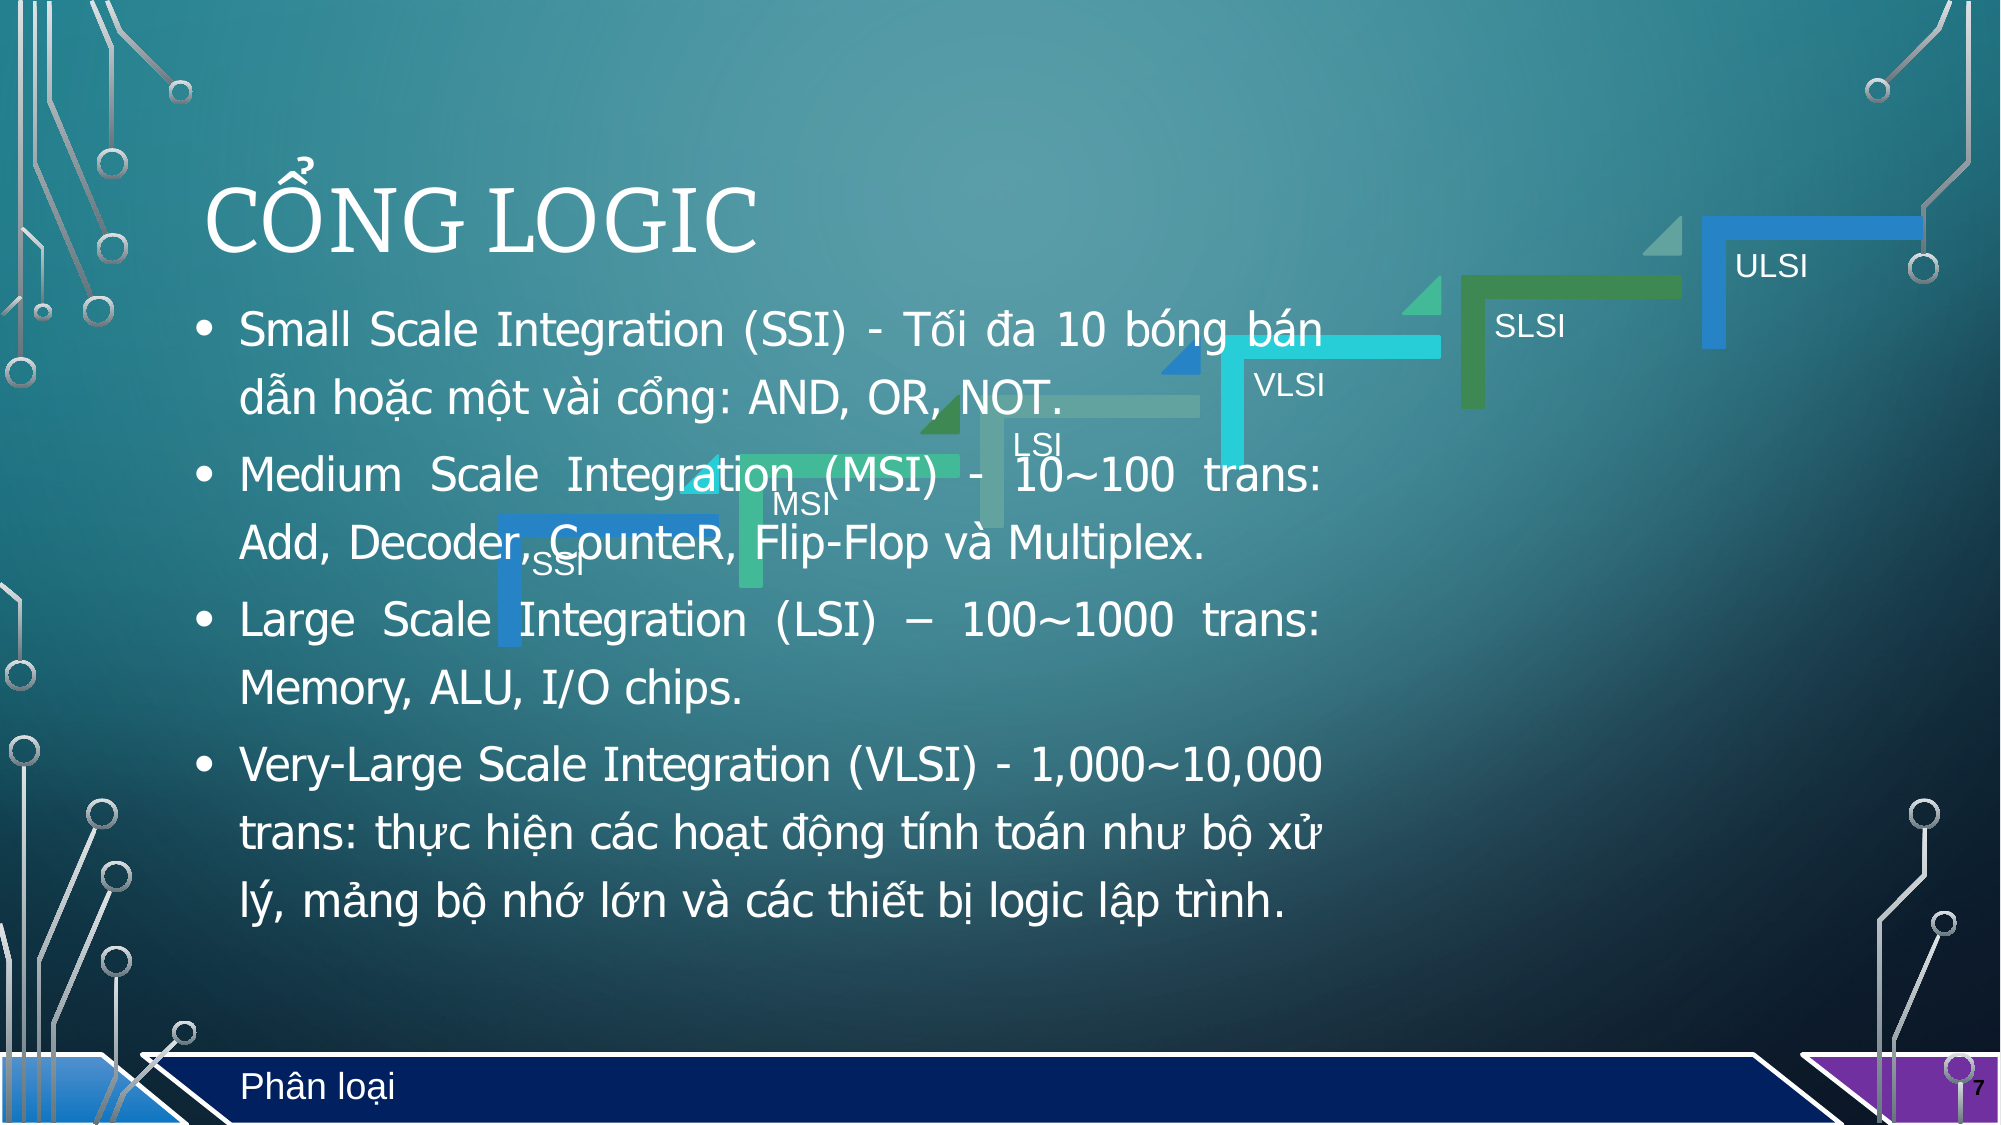

SSI
MSI
LSI
VLSI
SLSI
ULSI
# Cổng logic
Small Scale Integration (SSI) - Tối đa 10 bóng bán dẫn hoặc một vài cổng: AND, OR, NOT.
Medium Scale Integration (MSI) - 10~100 trans: Add, Decoder, CounteR, Flip-Flop và Multiplex.
Large Scale Integration (LSI) – 100~1000 trans: Memory, ALU, I/O chips.
Very-Large Scale Integration (VLSI) - 1,000~10,000 trans: thực hiện các hoạt động tính toán như bộ xử lý, mảng bộ nhớ lớn và các thiết bị logic lập trình.
Phân loại